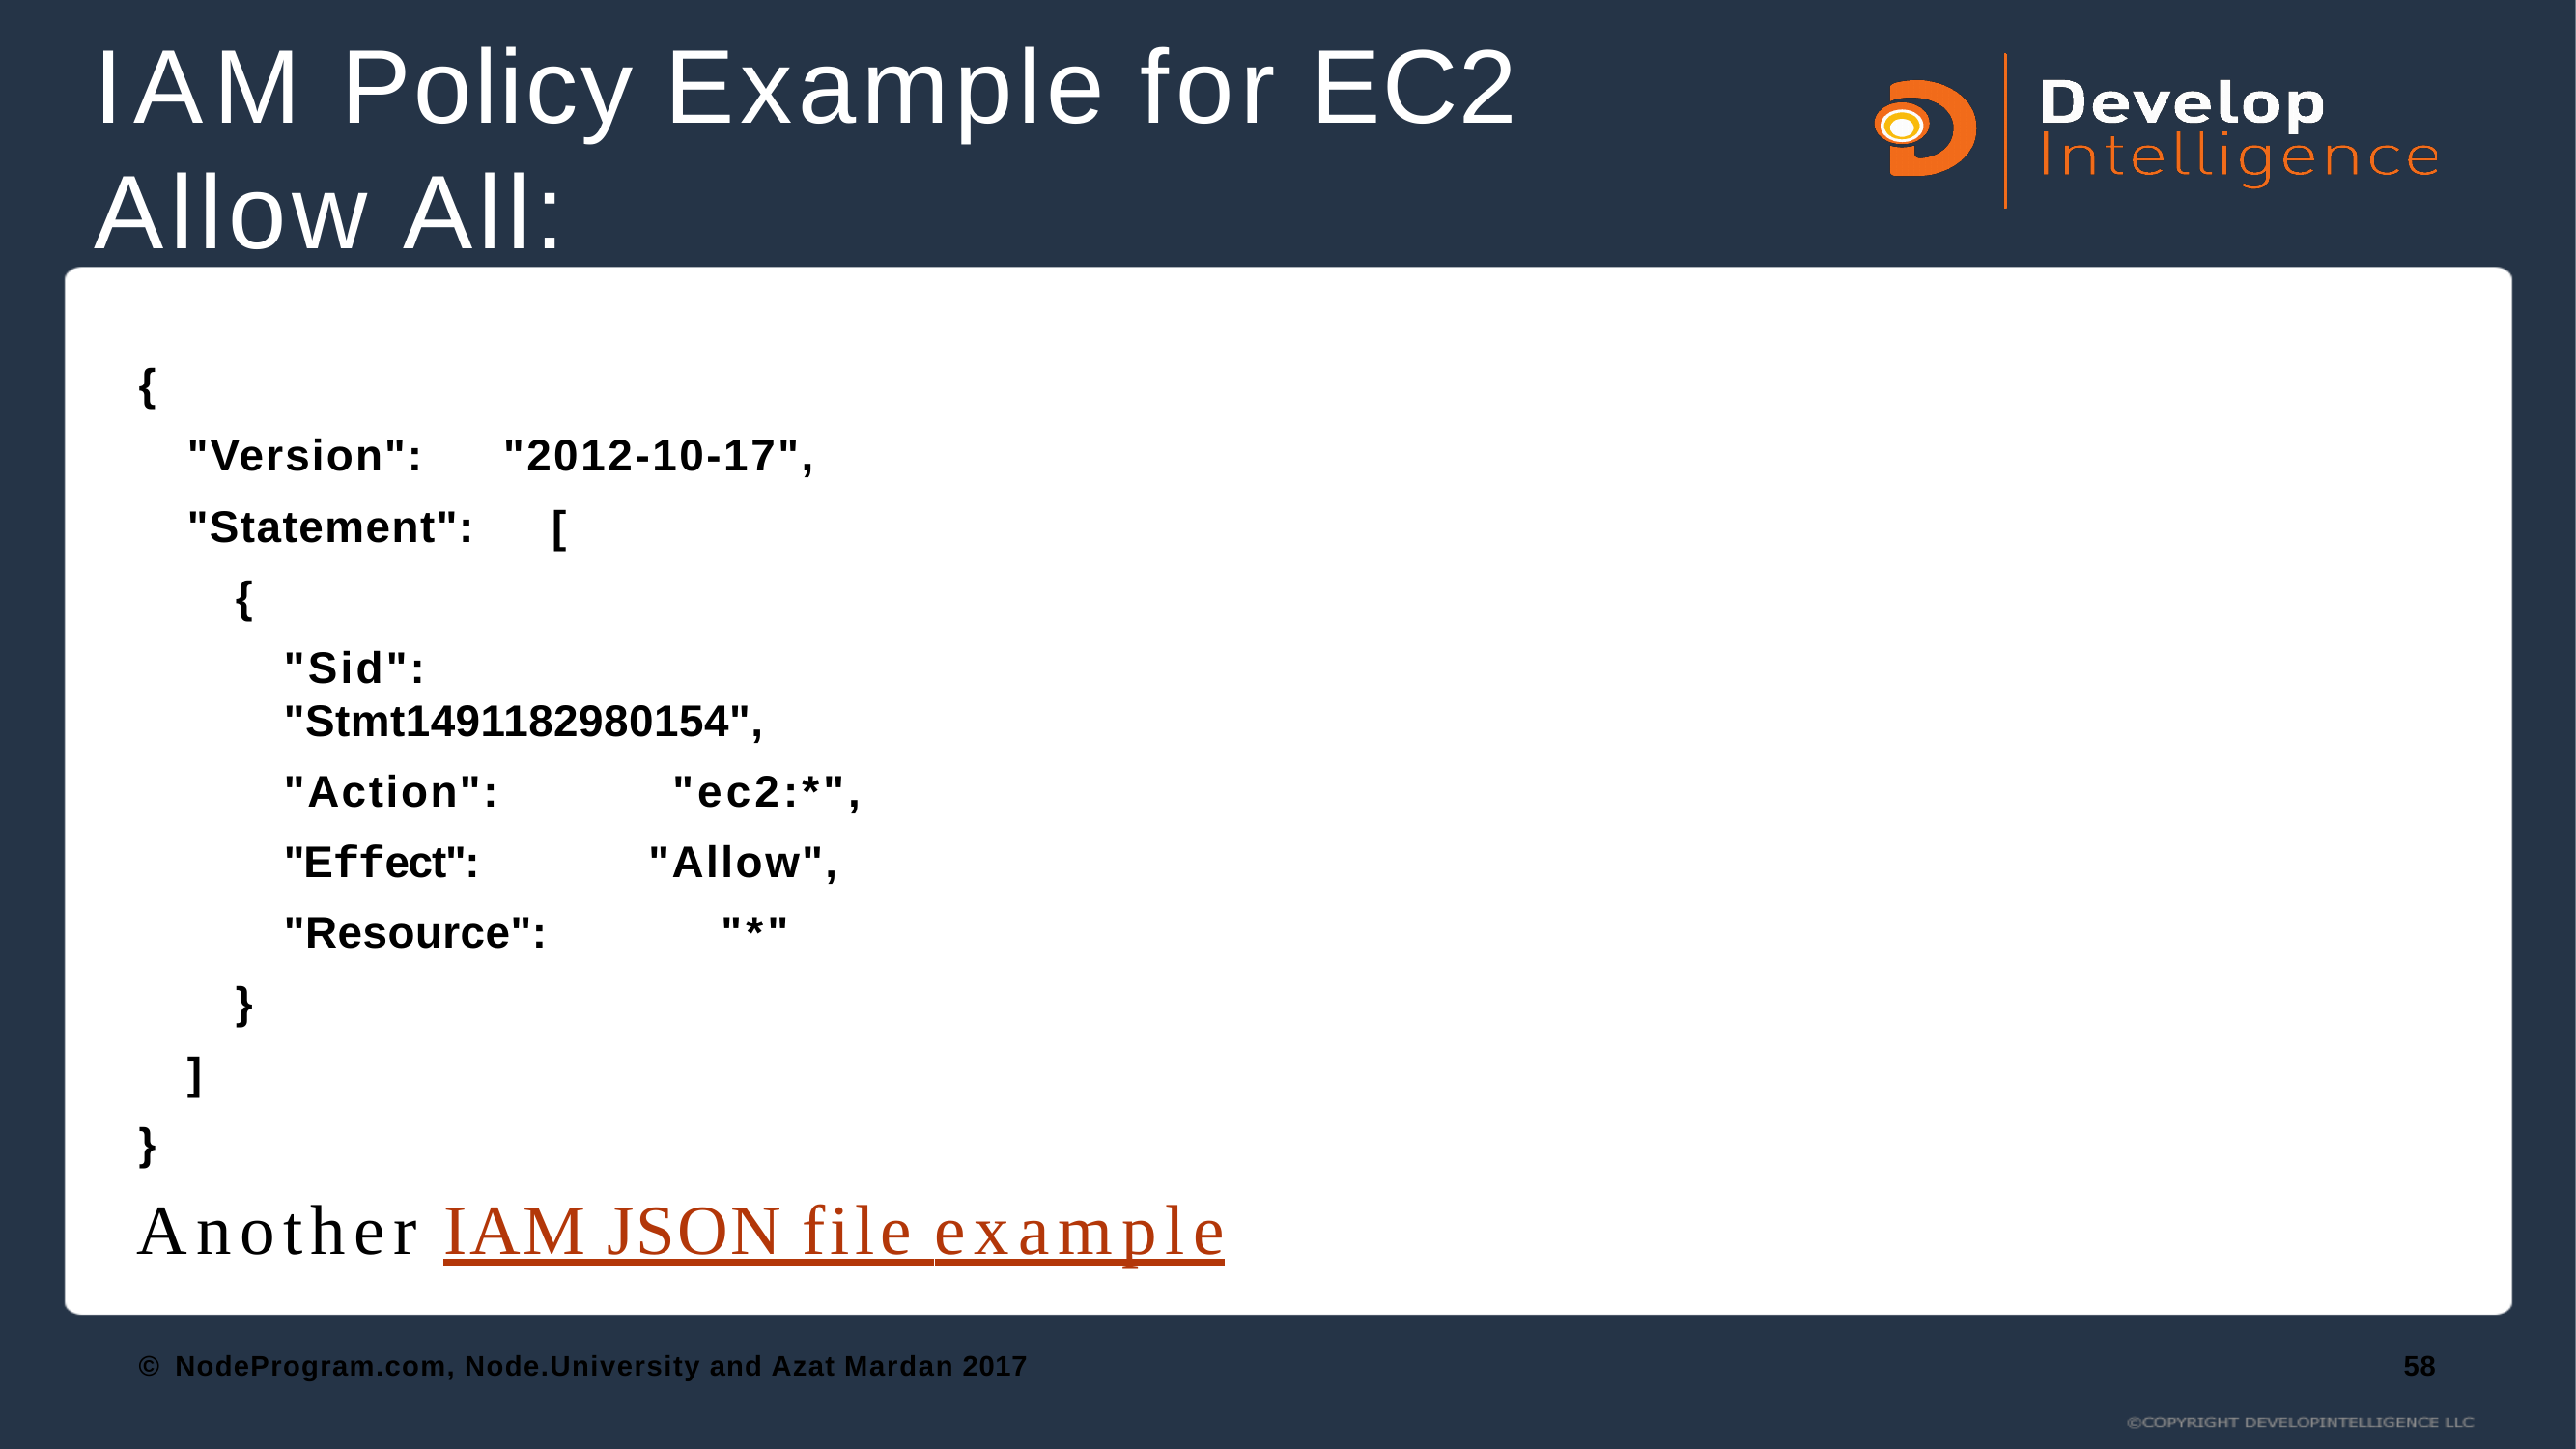

# IAM Policy Example for EC2 Allow All:
{
"Version":	"2012-10-17",
"Statement":	[
{
"Sid":	"Stmt1491182980154",
"Action":	"ec2:*",
"Effect":	"Allow",
"Resource":	"*"
}
]
}
Another IAM JSON file example
© NodeProgram.com, Node.University and Azat Mardan 2017
58